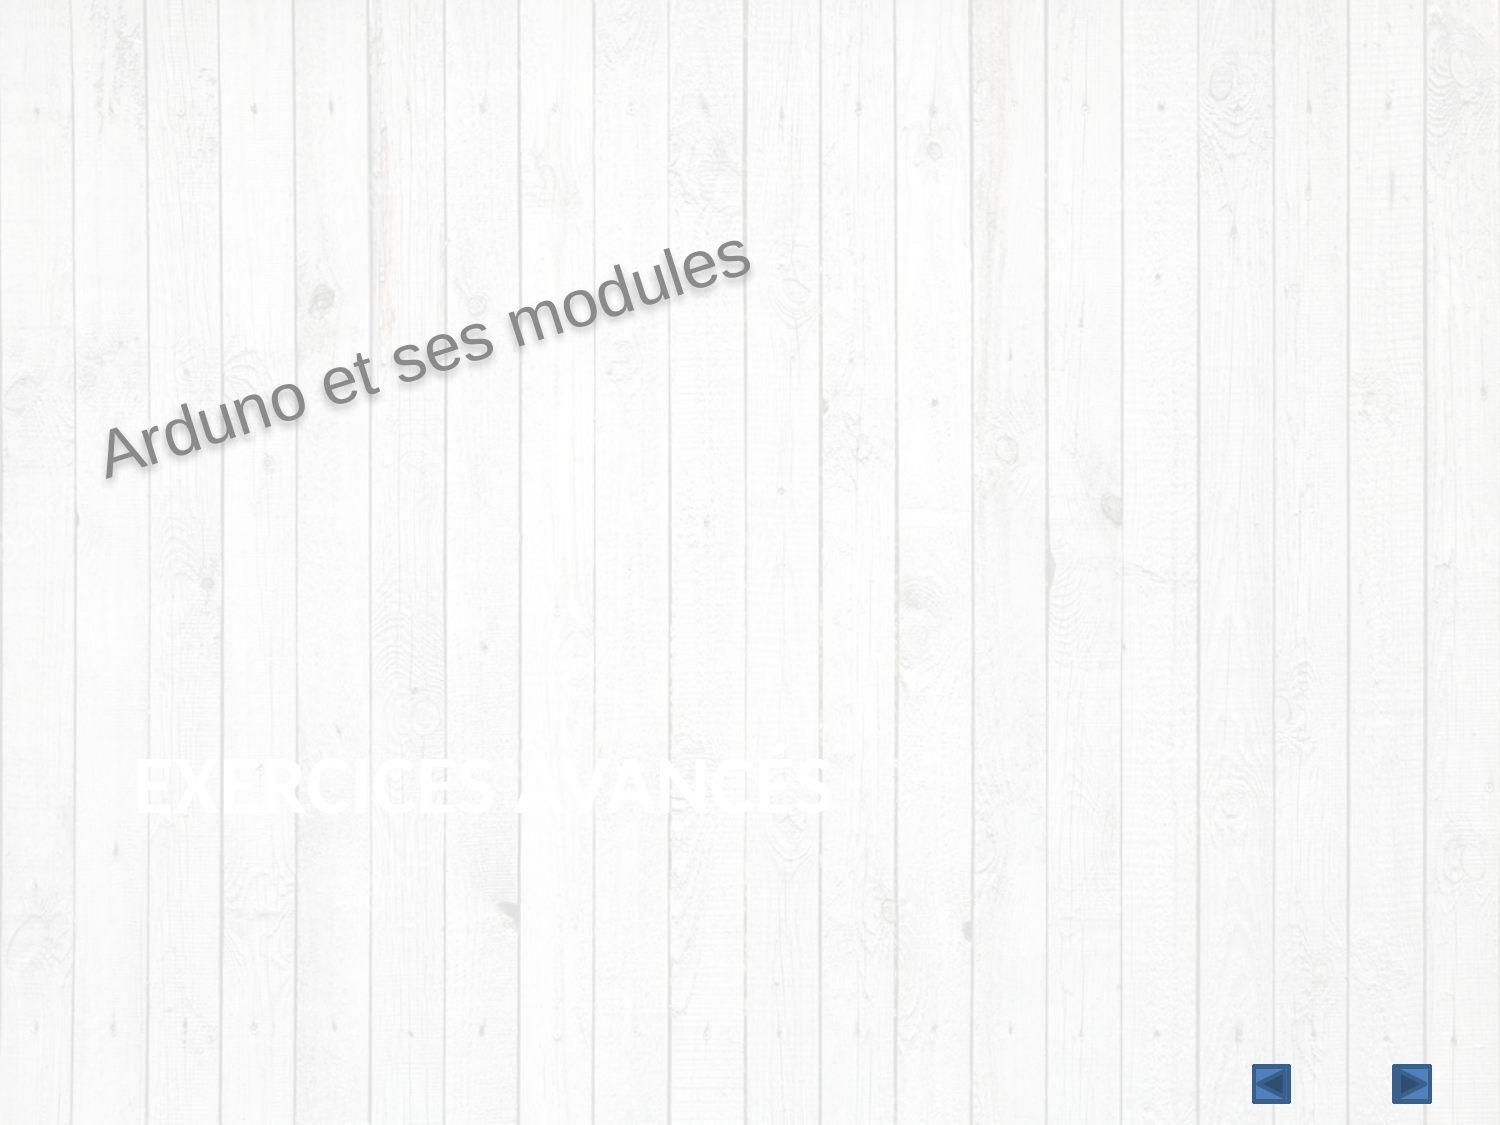

Arduno et ses modules
# Exercices avancés